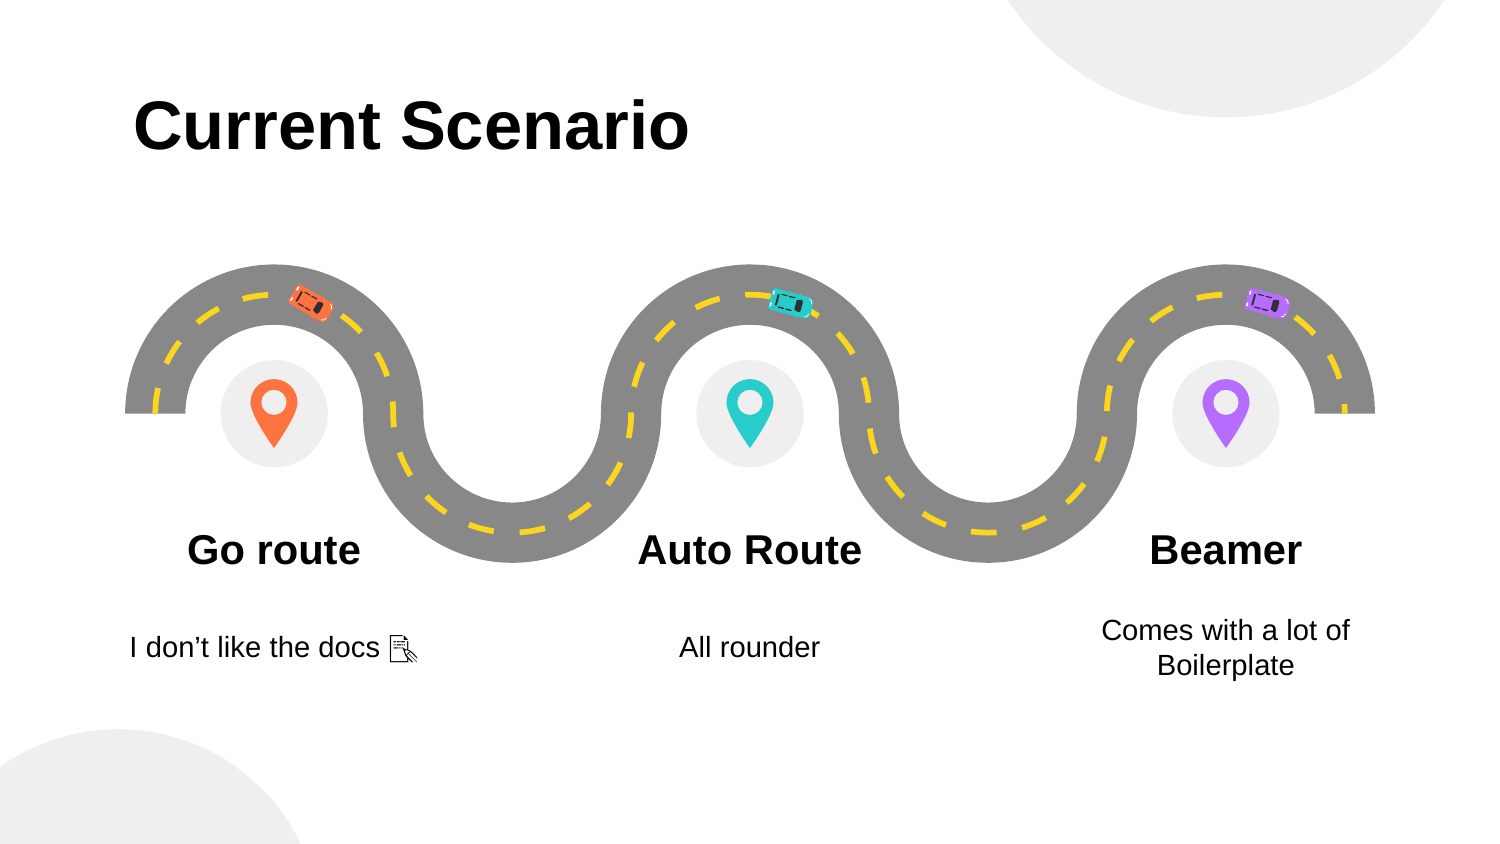

# Current Scenario

Go route
Auto Route
Beamer
I don’t like the docs 📝
All rounder
Comes with a lot of Boilerplate